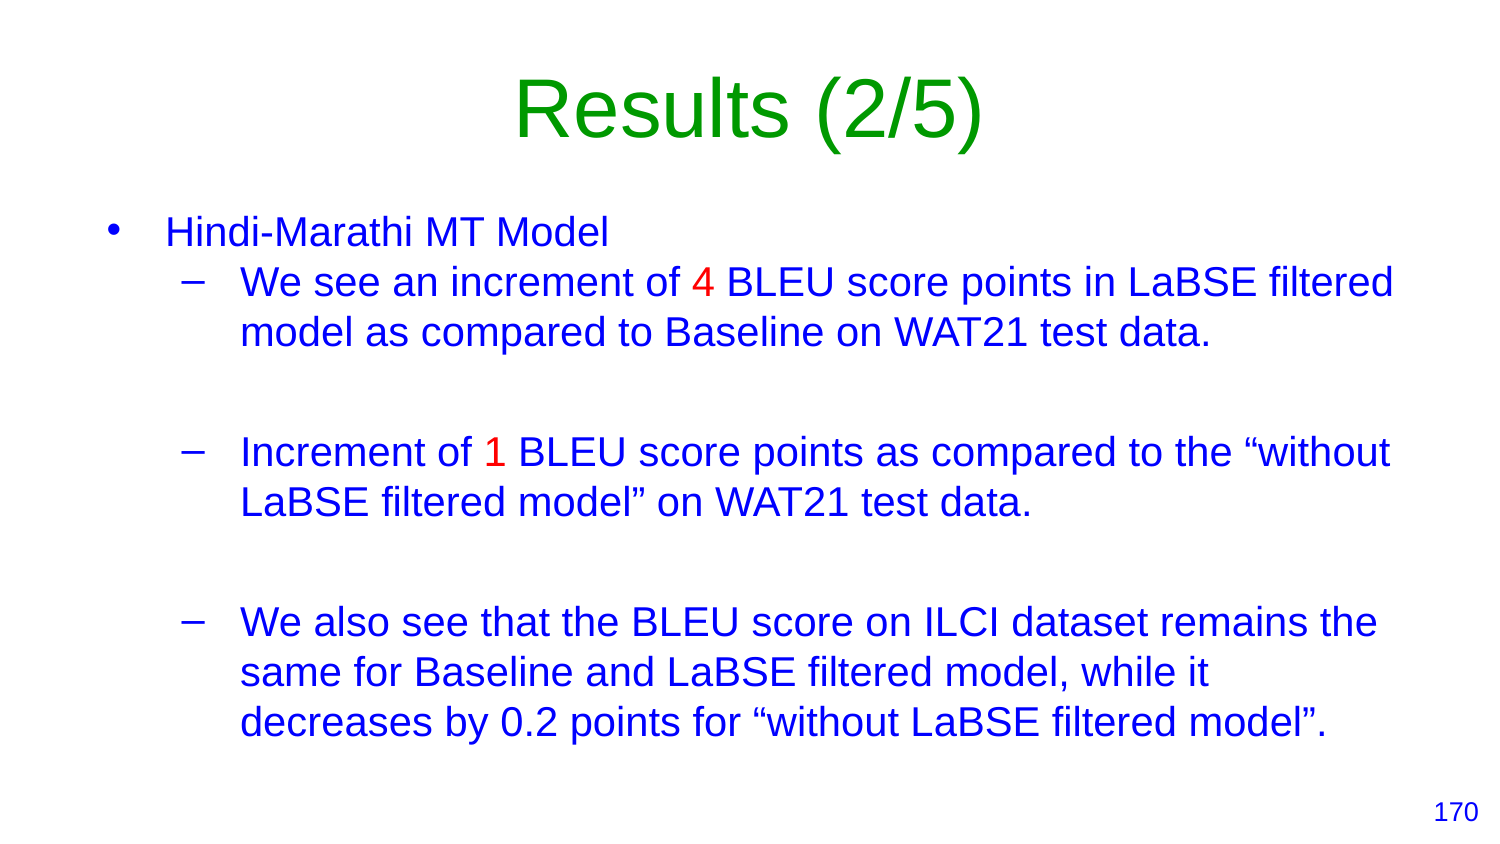

# Results (2/5)
Hindi-Marathi MT Model
We see an increment of 4 BLEU score points in LaBSE filtered model as compared to Baseline on WAT21 test data.

Increment of 1 BLEU score points as compared to the “without LaBSE filtered model” on WAT21 test data.

We also see that the BLEU score on ILCI dataset remains the same for Baseline and LaBSE filtered model, while it decreases by 0.2 points for “without LaBSE filtered model”.
170